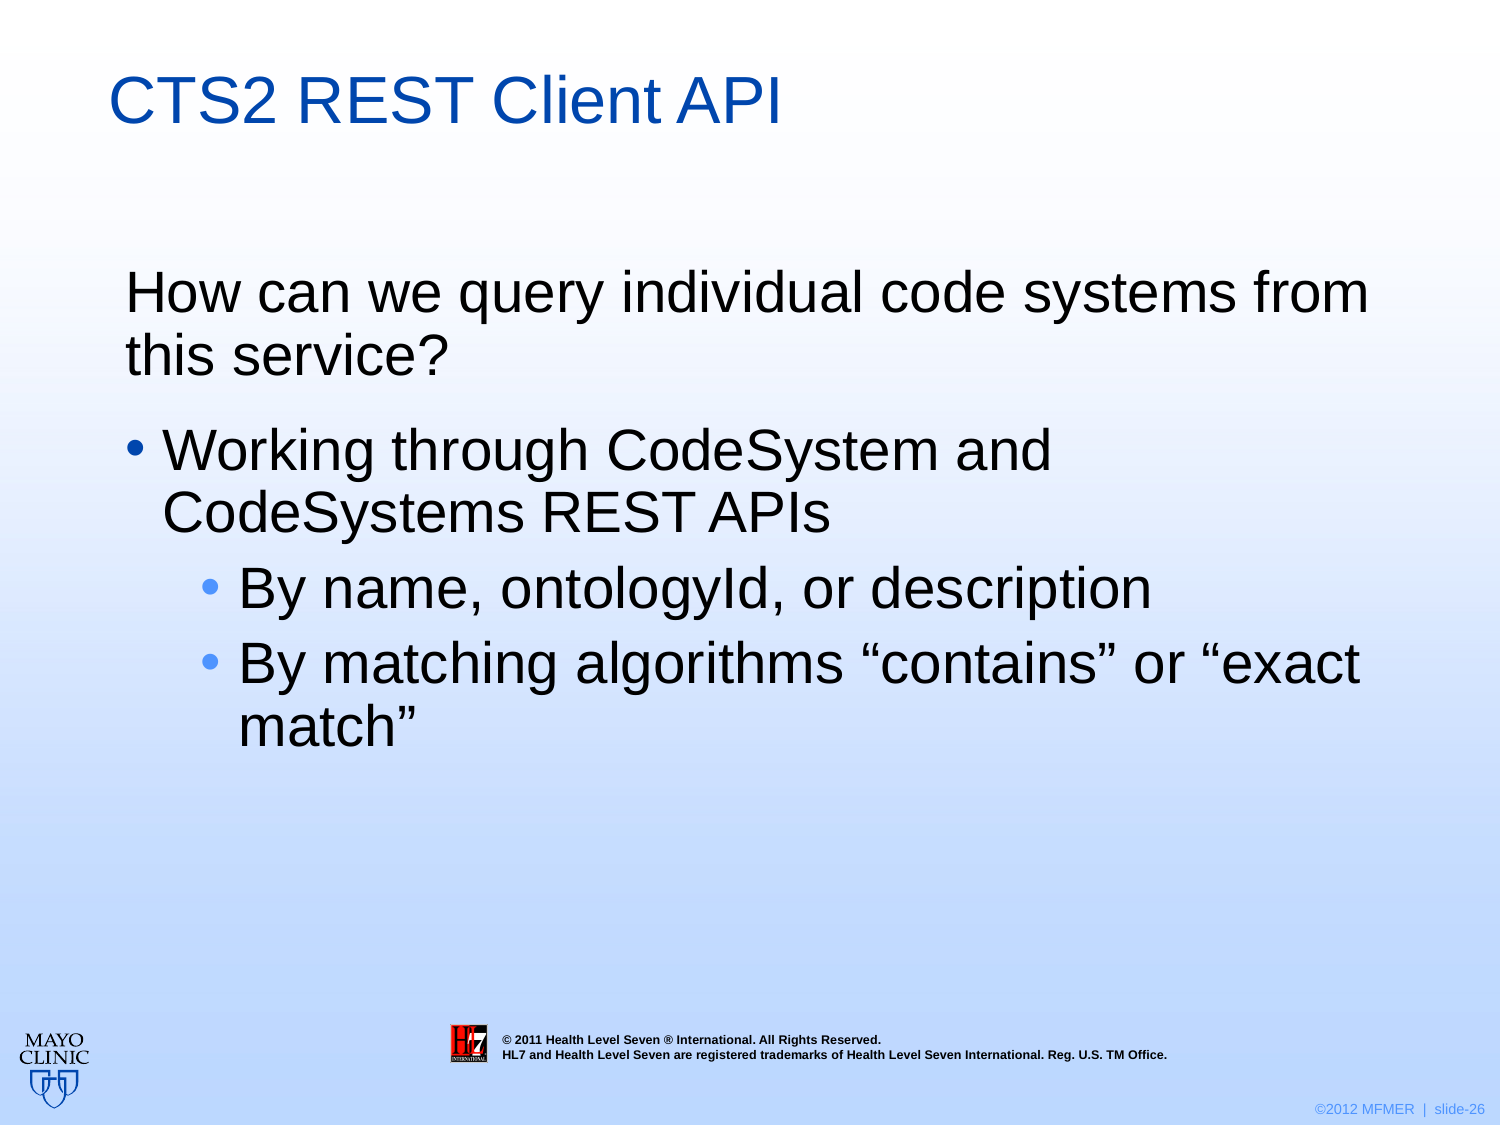

# CTS2 REST Client API
How can we query individual code systems from this service?
Working through CodeSystem and CodeSystems REST APIs
By name, ontologyId, or description
By matching algorithms “contains” or “exact match”